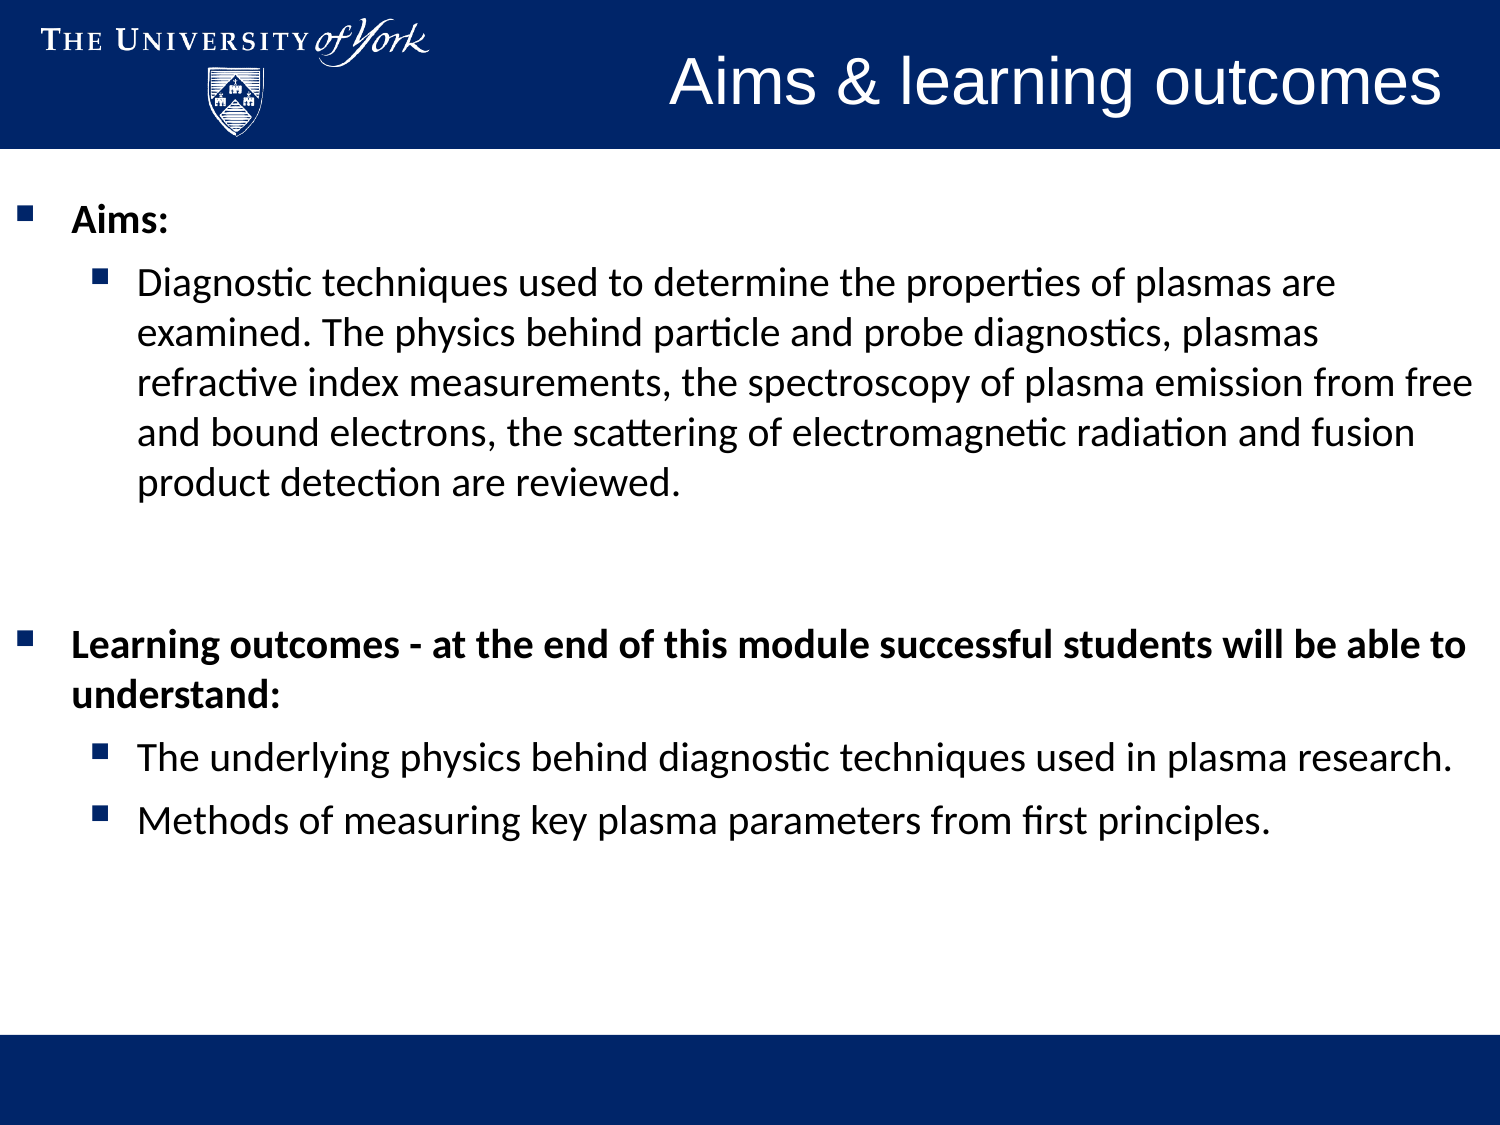

# Aims & learning outcomes
Aims:
Diagnostic techniques used to determine the properties of plasmas are examined. The physics behind particle and probe diagnostics, plasmas refractive index measurements, the spectroscopy of plasma emission from free and bound electrons, the scattering of electromagnetic radiation and fusion product detection are reviewed.
Learning outcomes - at the end of this module successful students will be able to understand:
The underlying physics behind diagnostic techniques used in plasma research.
Methods of measuring key plasma parameters from first principles.